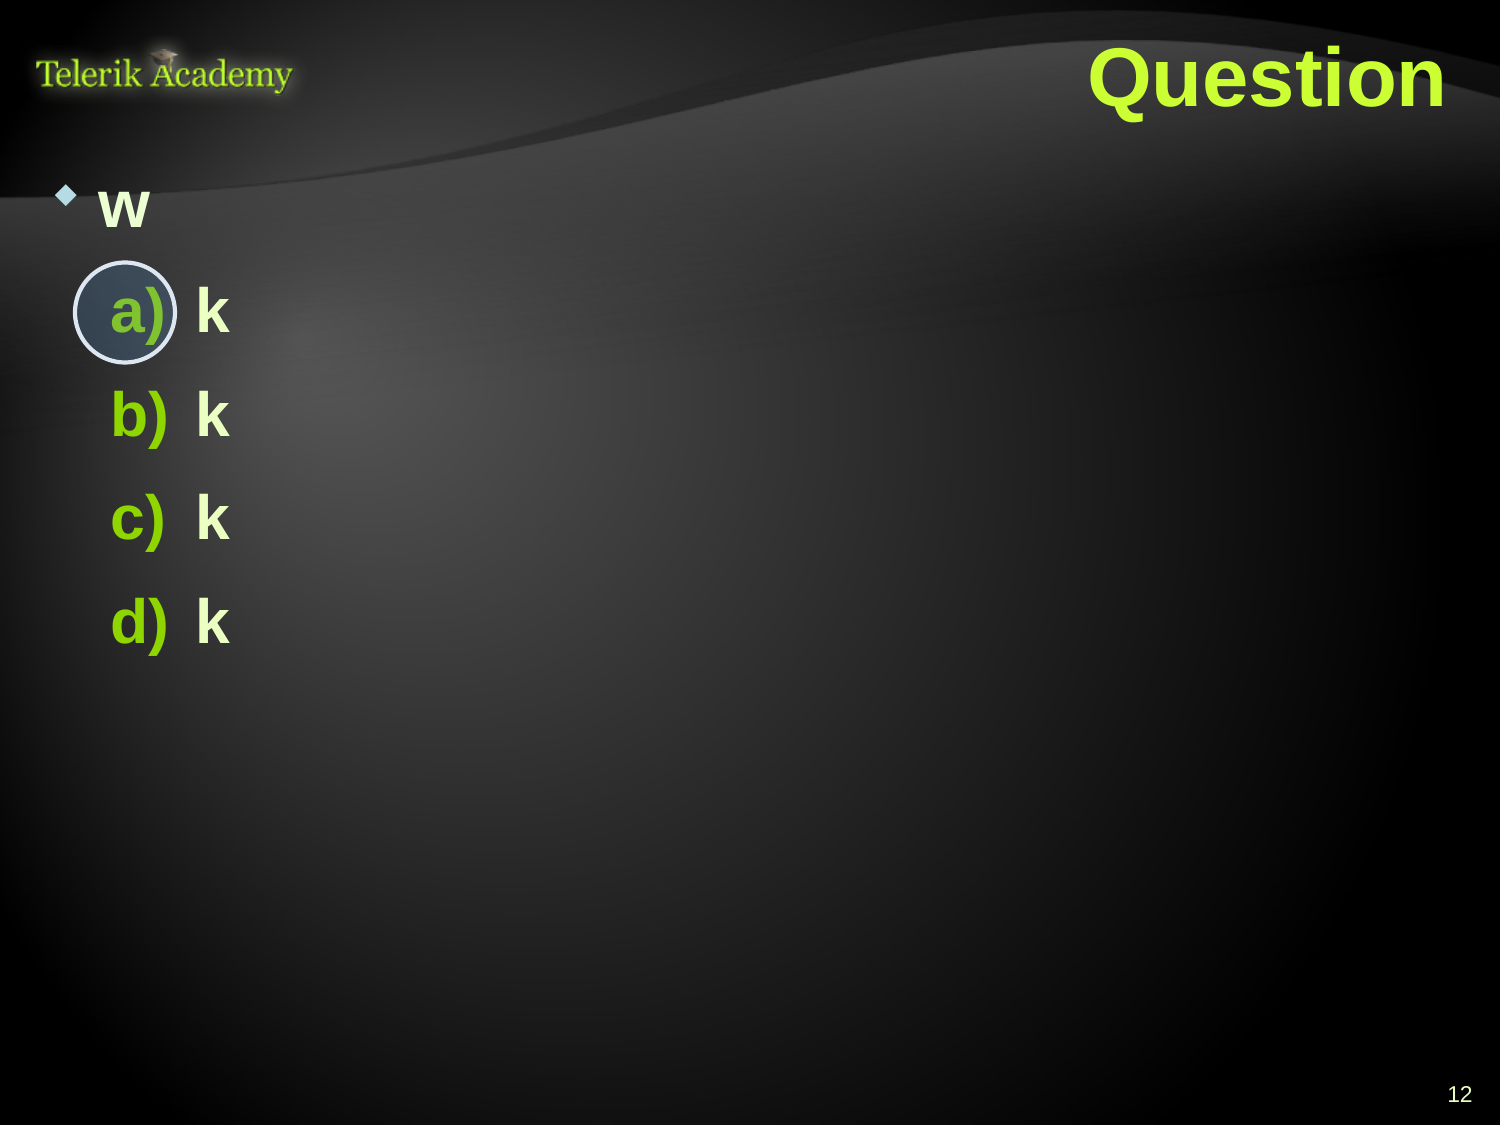

# Question
w
k
k
k
k

12